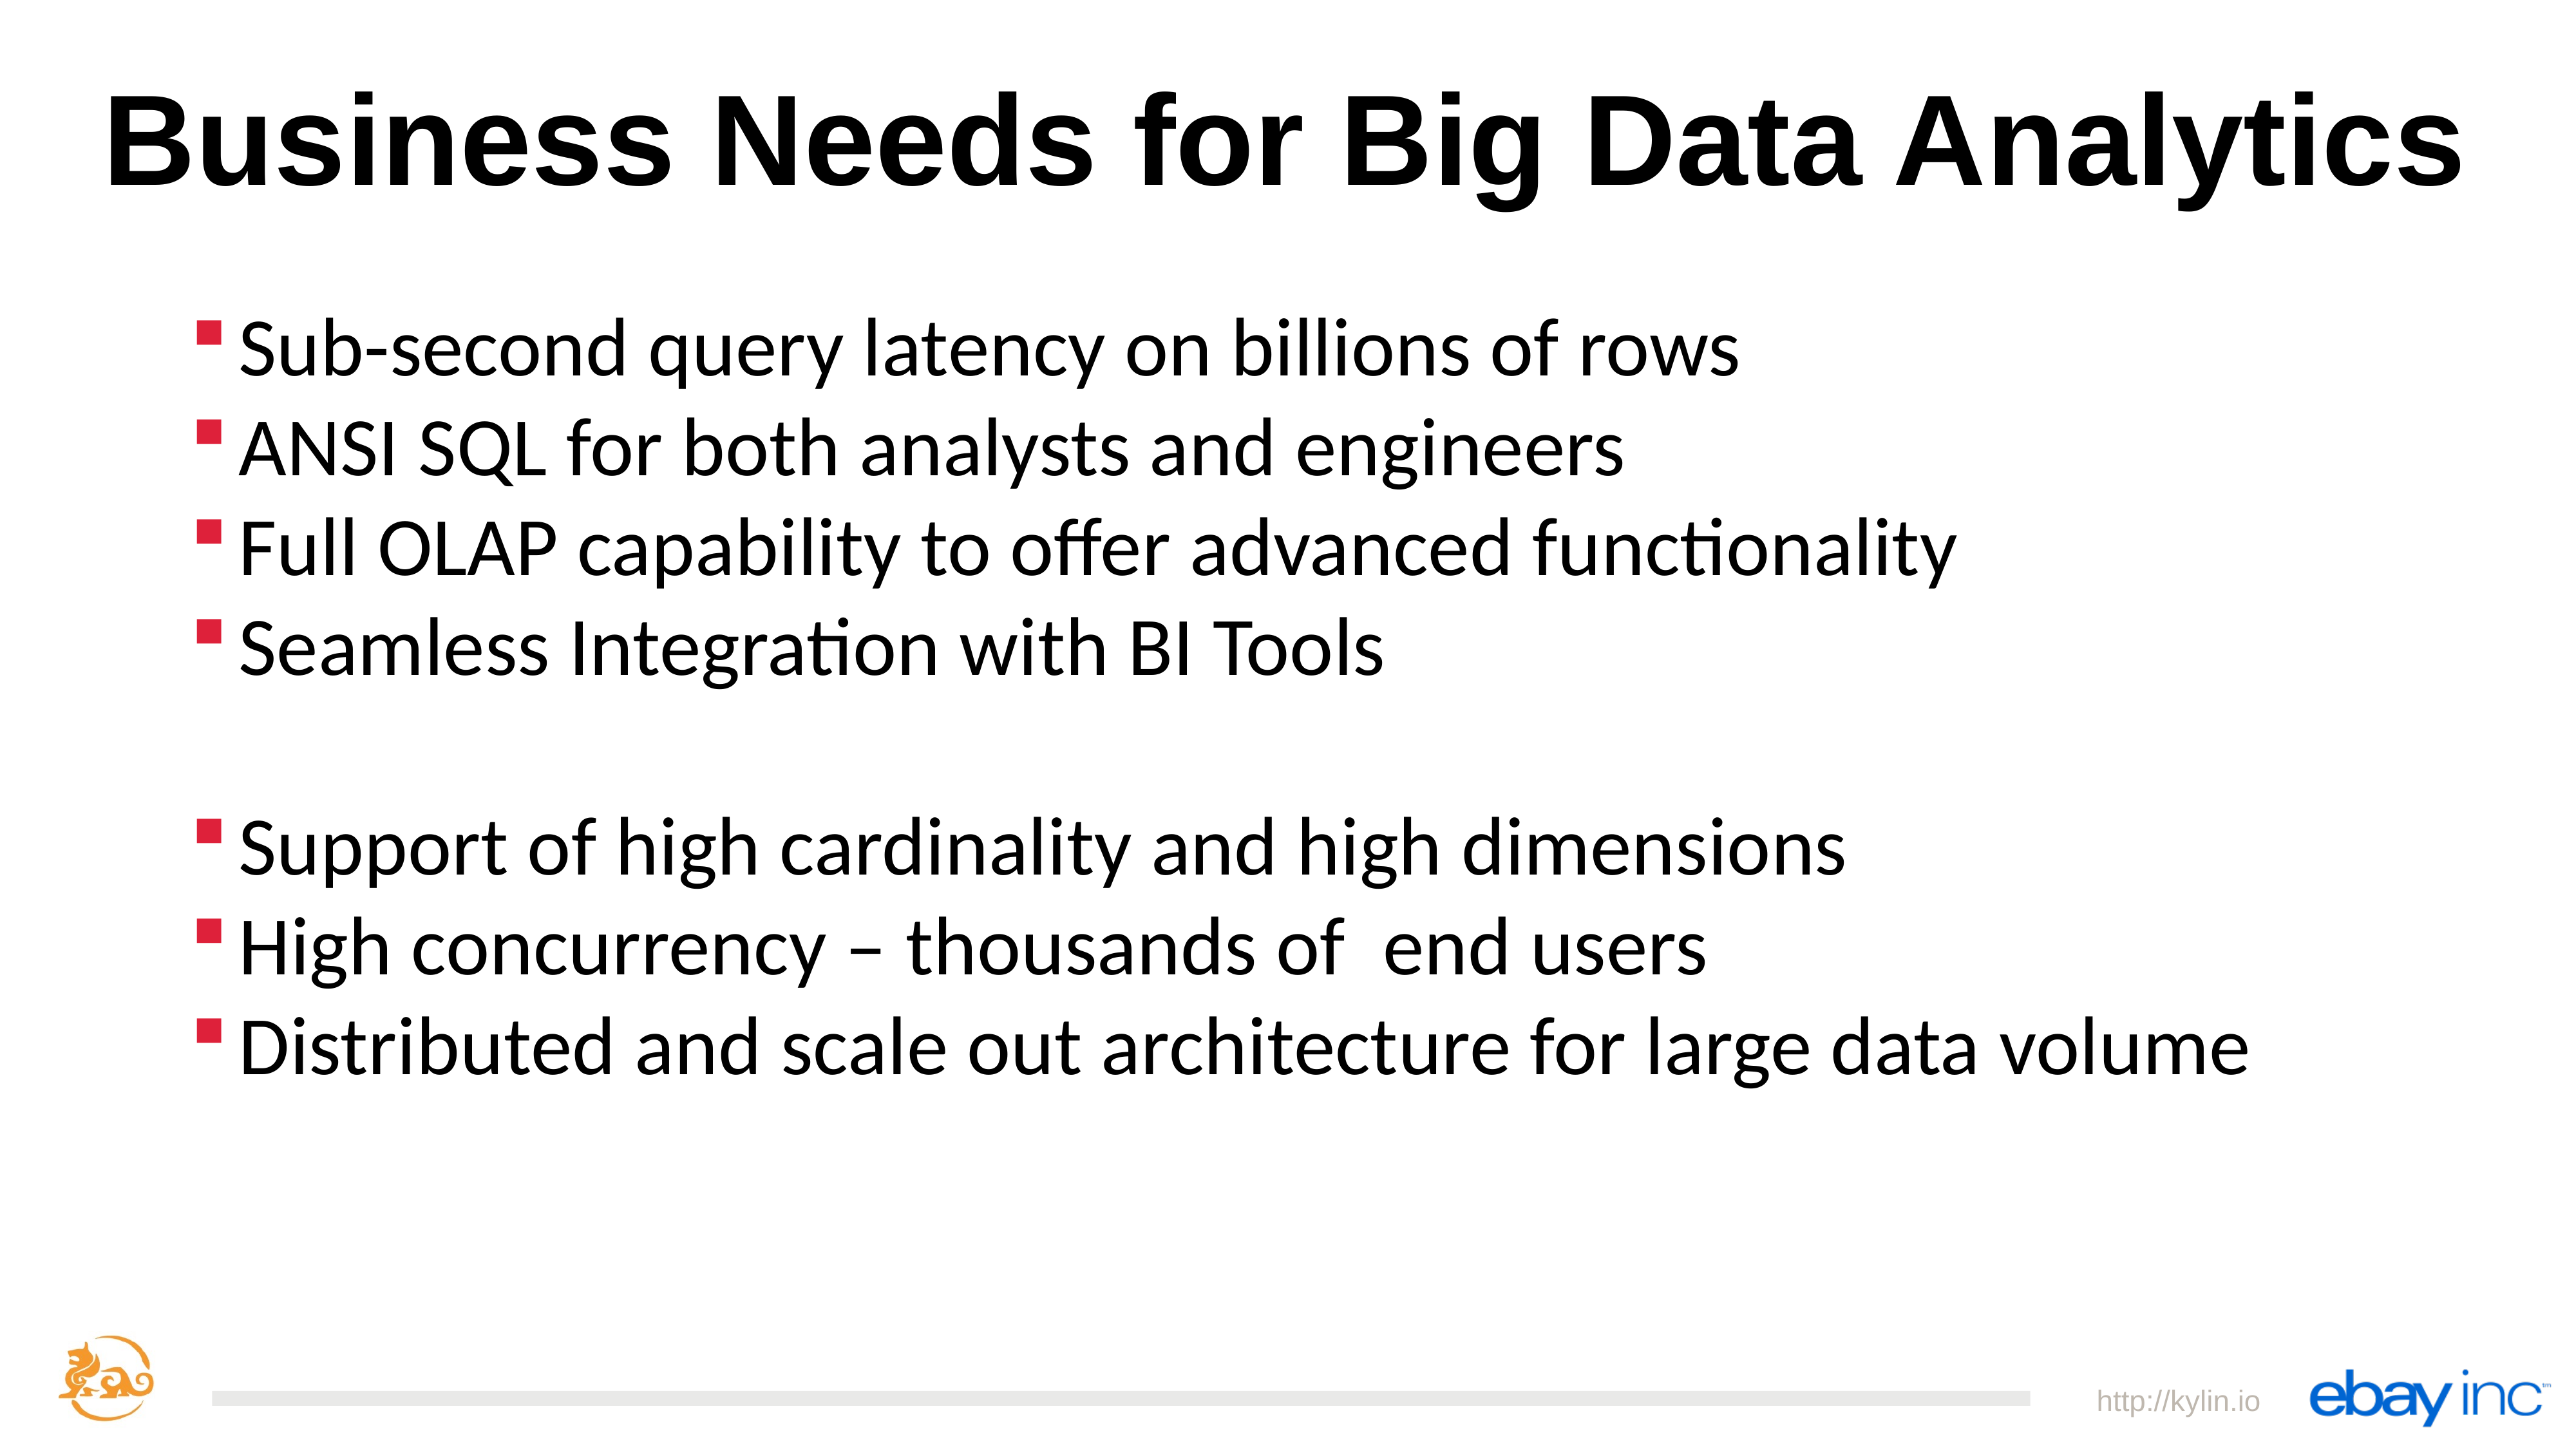

# Business Needs for Big Data Analytics
Sub-second query latency on billions of rows
ANSI SQL for both analysts and engineers
Full OLAP capability to offer advanced functionality
Seamless Integration with BI Tools

Support of high cardinality and high dimensions
High concurrency – thousands of  end users
Distributed and scale out architecture for large data volume